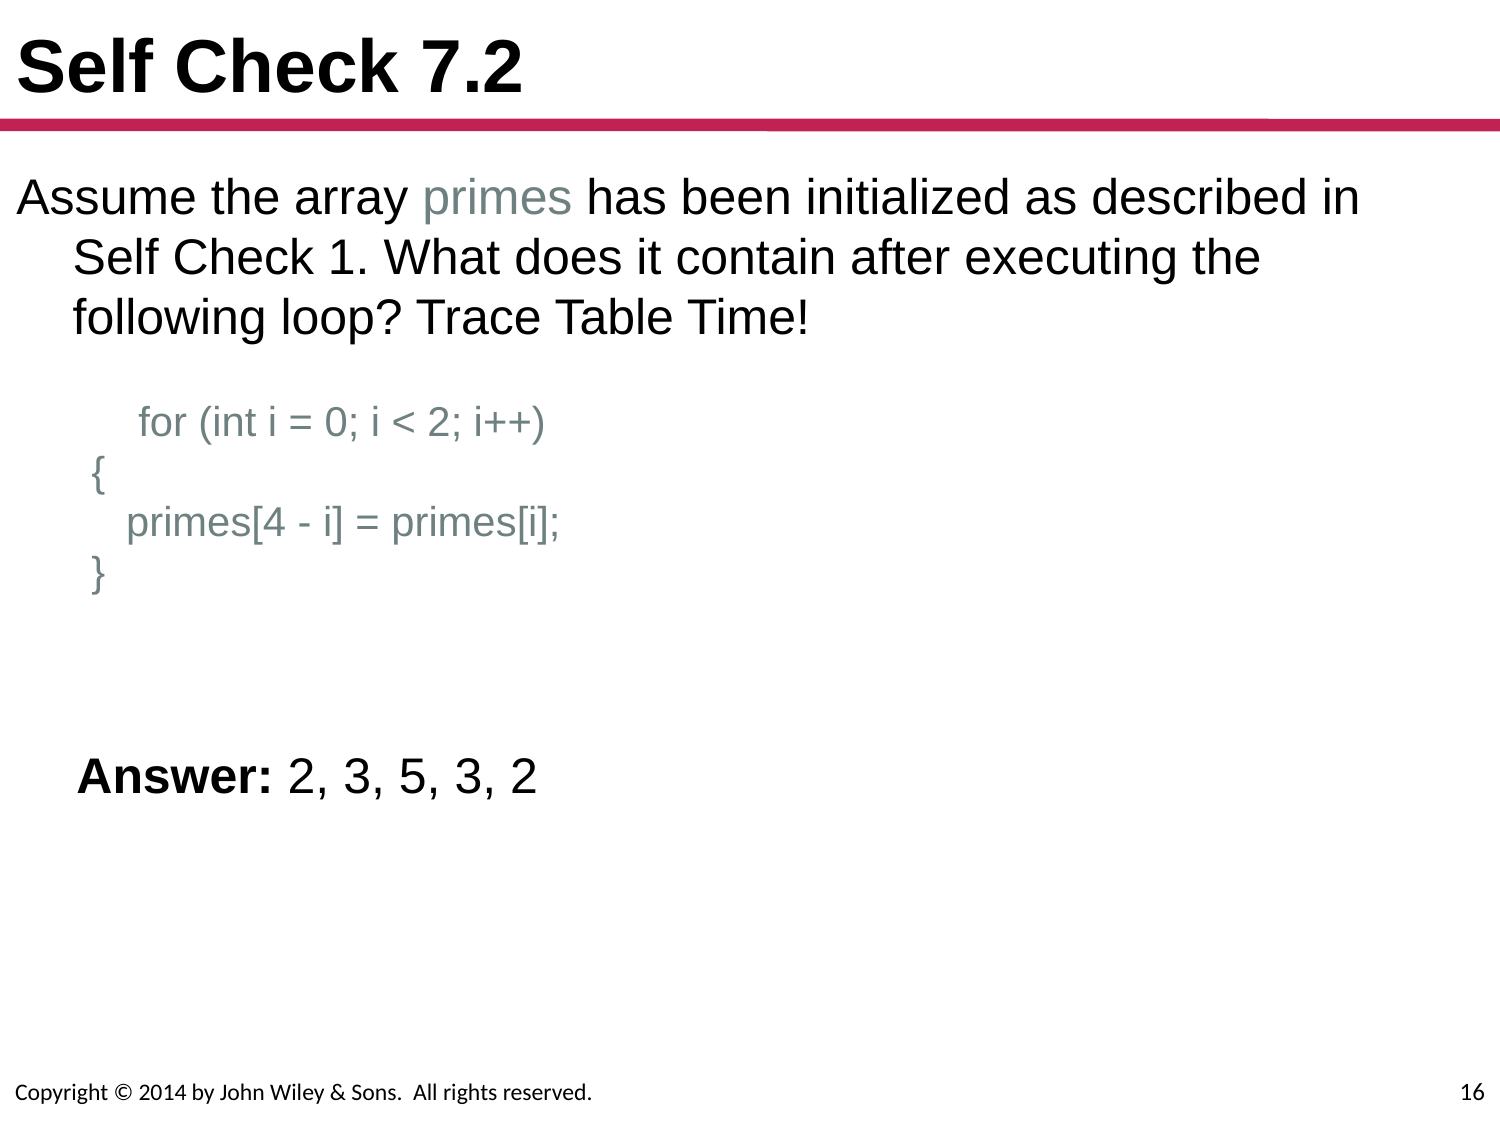

# Self Check 7.2
Assume the array primes has been initialized as described in Self Check 1. What does it contain after executing the following loop? Trace Table Time!
for (int i = 0; i < 2; i++)
{
   primes[4 - i] = primes[i];
}
Answer: 2, 3, 5, 3, 2